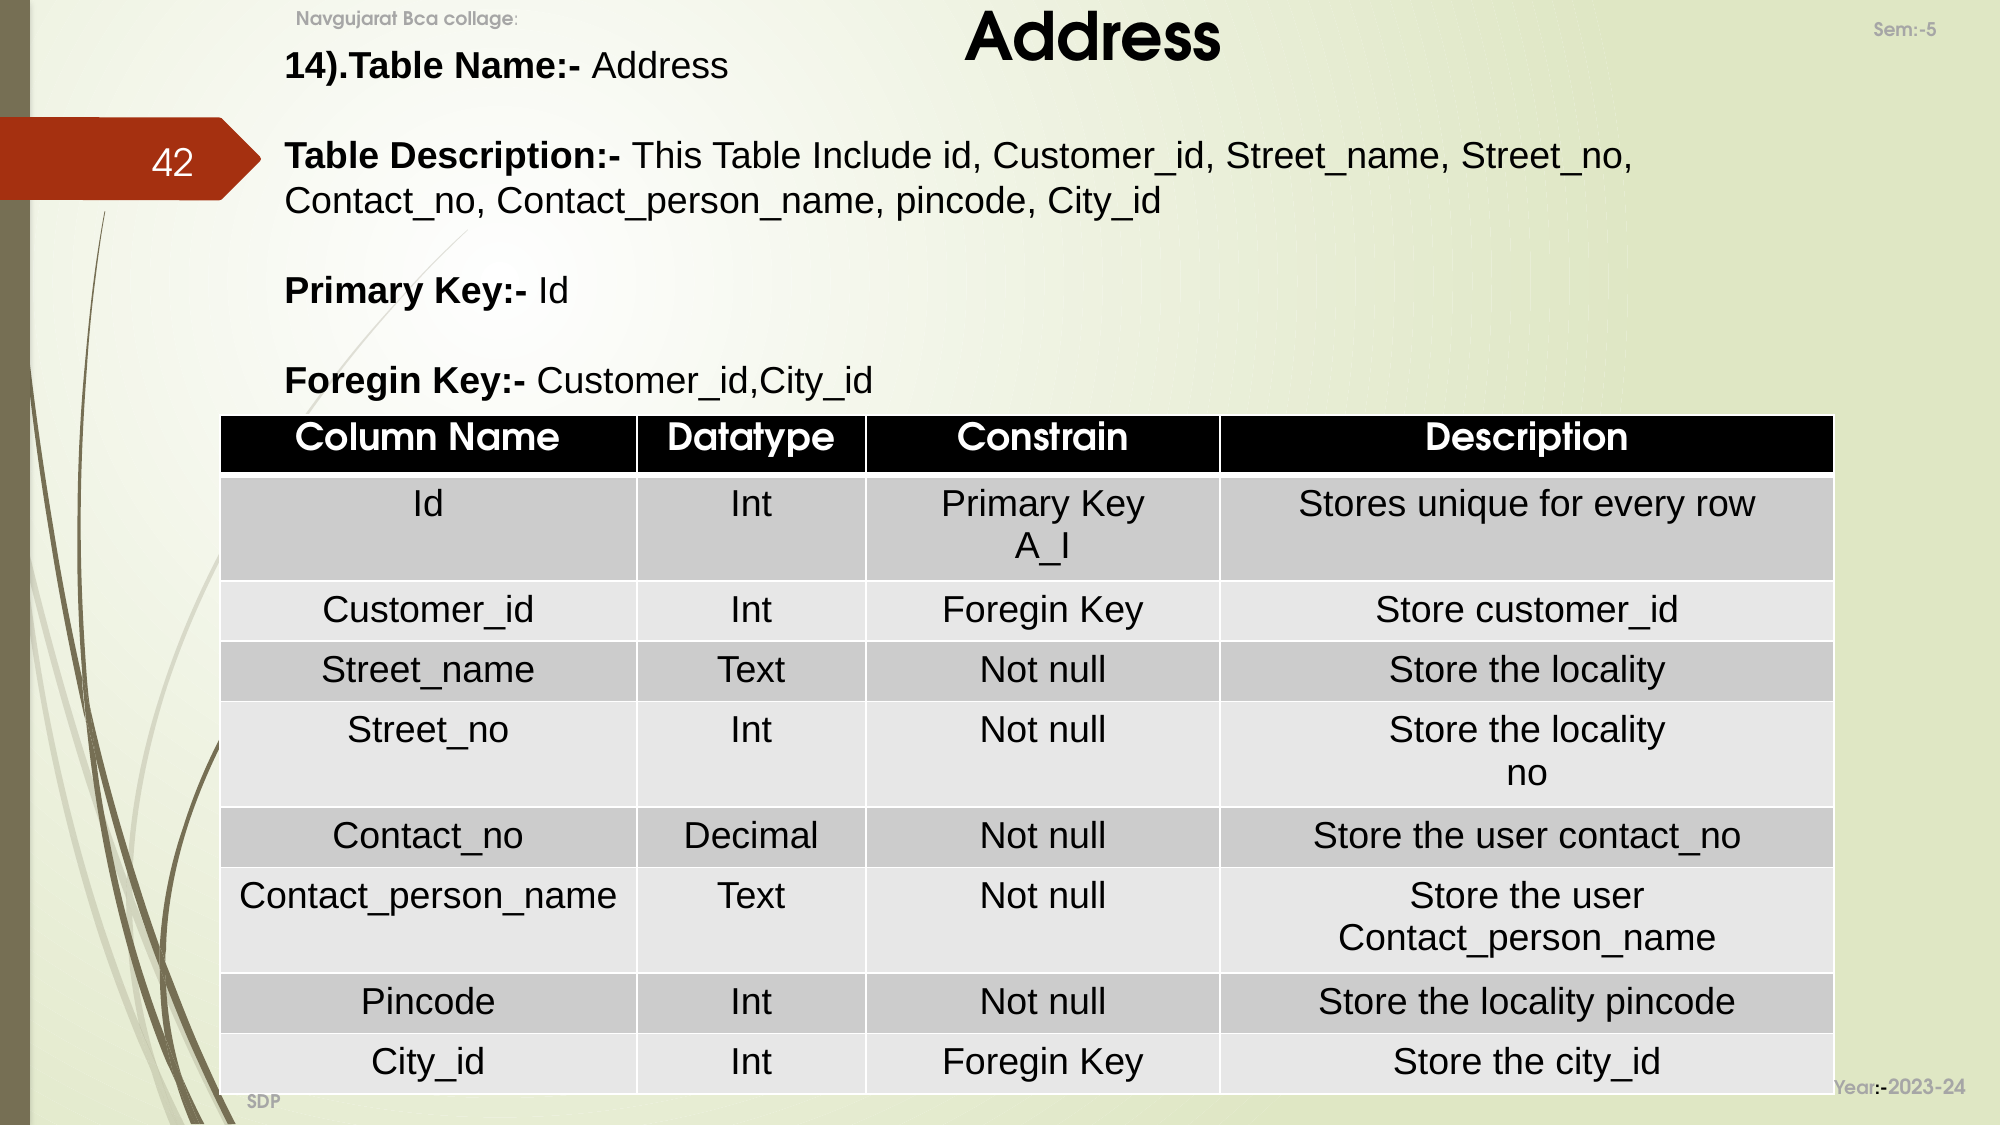

Address
Navgujarat Bca collage:
Sem:-5
14).Table Name:- Address

Table Description:- This Table Include id, Customer_id, Street_name, Street_no, Contact_no, Contact_person_name, pincode, City_id

Primary Key:- Id

Foregin Key:- Customer_id,City_id

42
| Column Name | Datatype | Constrain | Description |
| --- | --- | --- | --- |
| Id | Int | Primary Key A\_I | Stores unique for every row |
| Customer\_id | Int | Foregin Key | Store customer\_id |
| Street\_name | Text | Not null | Store the locality |
| Street\_no | Int | Not null | Store the locality no |
| Contact\_no | Decimal | Not null | Store the user contact\_no |
| Contact\_person\_name | Text | Not null | Store the user Contact\_person\_name |
| Pincode | Int | Not null | Store the locality pincode |
| City\_id | Int | Foregin Key | Store the city\_id |
Batch No:
Batch No:
Year:-2023-24
SDP